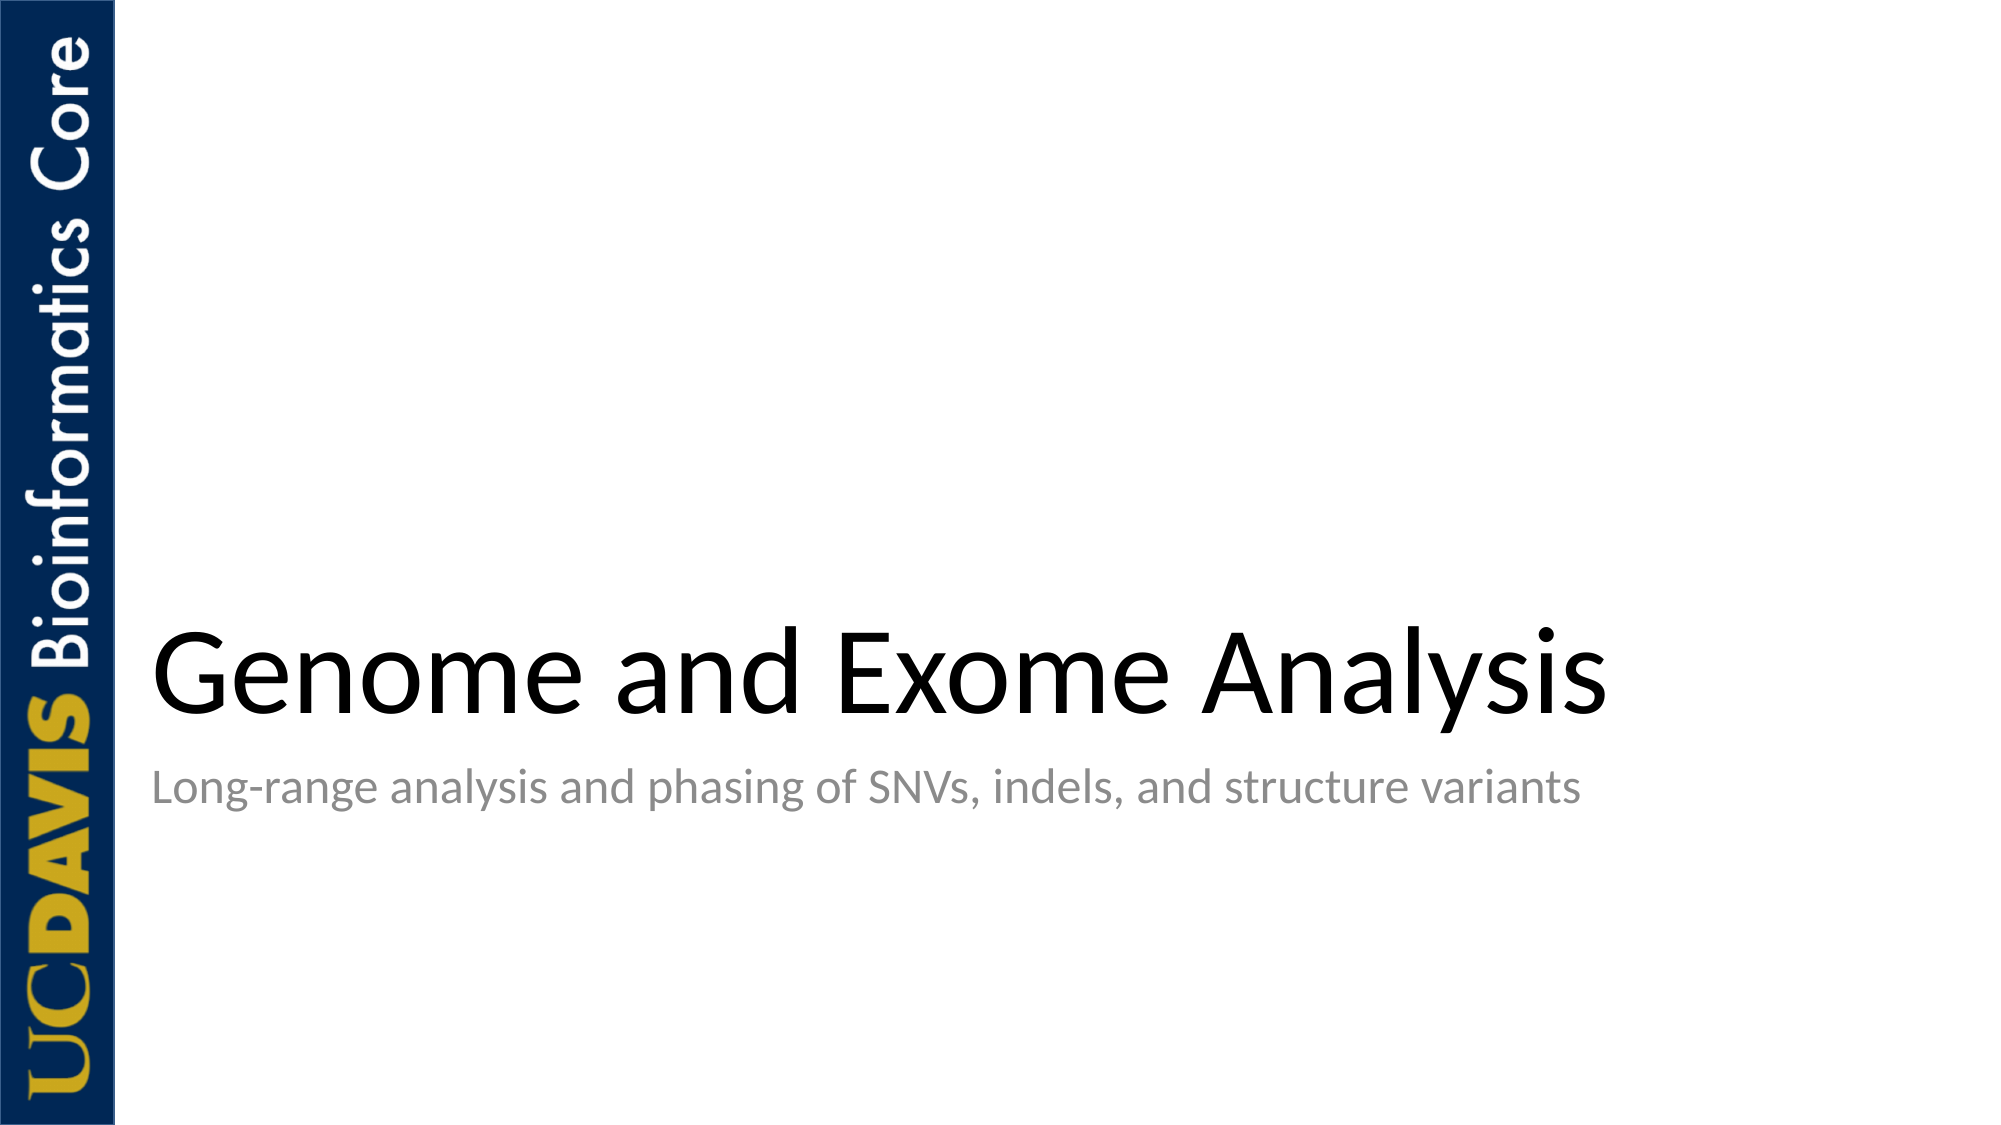

# Genome and Exome Analysis
Long-range analysis and phasing of SNVs, indels, and structure variants